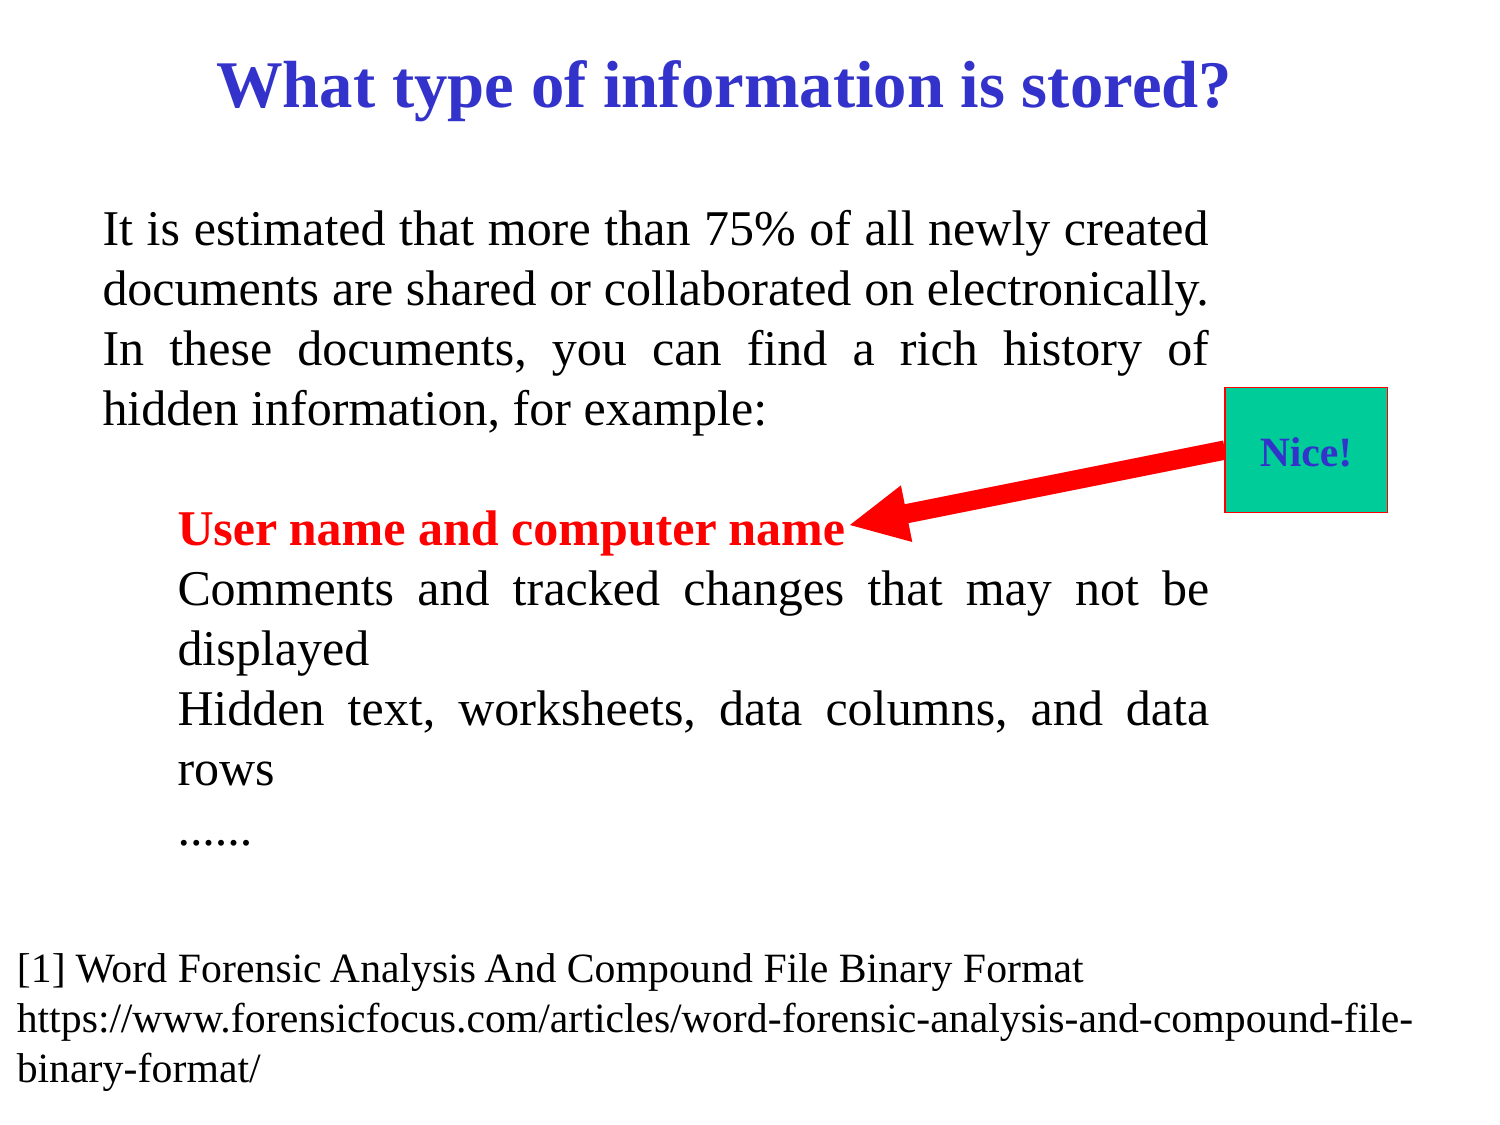

# What type of information is stored?
It is estimated that more than 75% of all newly created documents are shared or collaborated on electronically. In these documents, you can find a rich history of hidden information, for example:

User name and computer name
Comments and tracked changes that may not be displayed
Hidden text, worksheets, data columns, and data rows
......
Nice!
[1] Word Forensic Analysis And Compound File Binary Format
https://www.forensicfocus.com/articles/word-forensic-analysis-and-compound-file-binary-format/
69